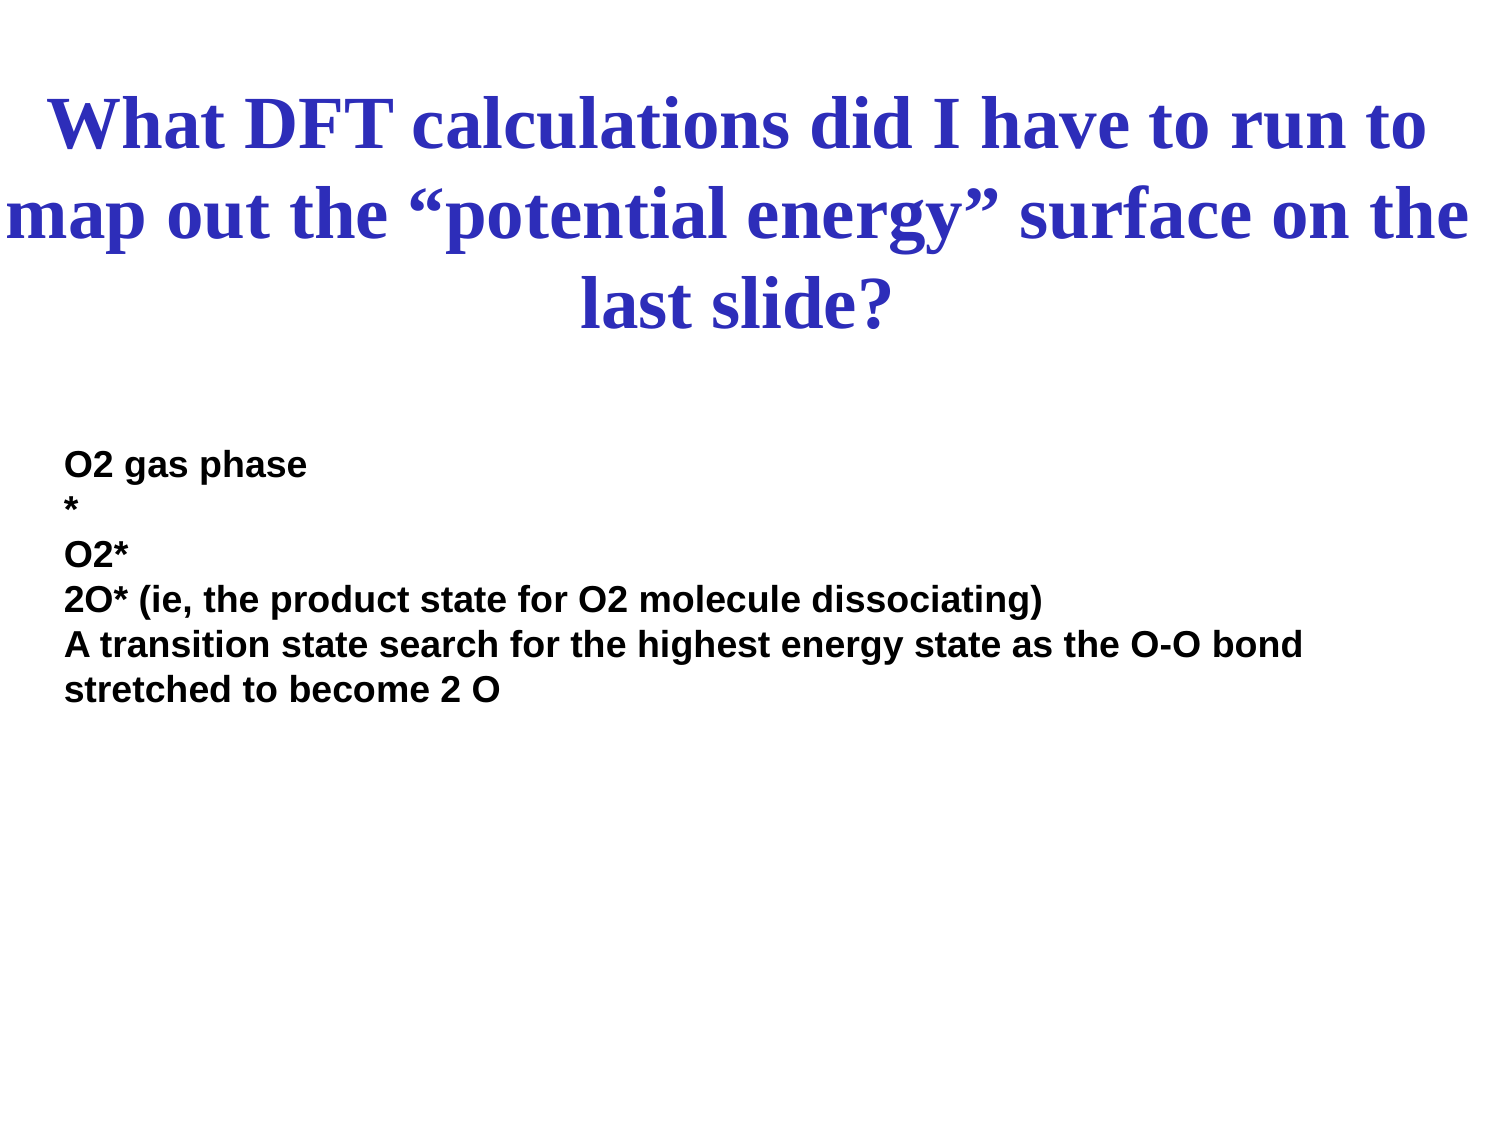

What DFT calculations did I have to run to map out the “potential energy” surface on the last slide?
O2 gas phase
*
O2*
2O* (ie, the product state for O2 molecule dissociating)
A transition state search for the highest energy state as the O-O bond stretched to become 2 O